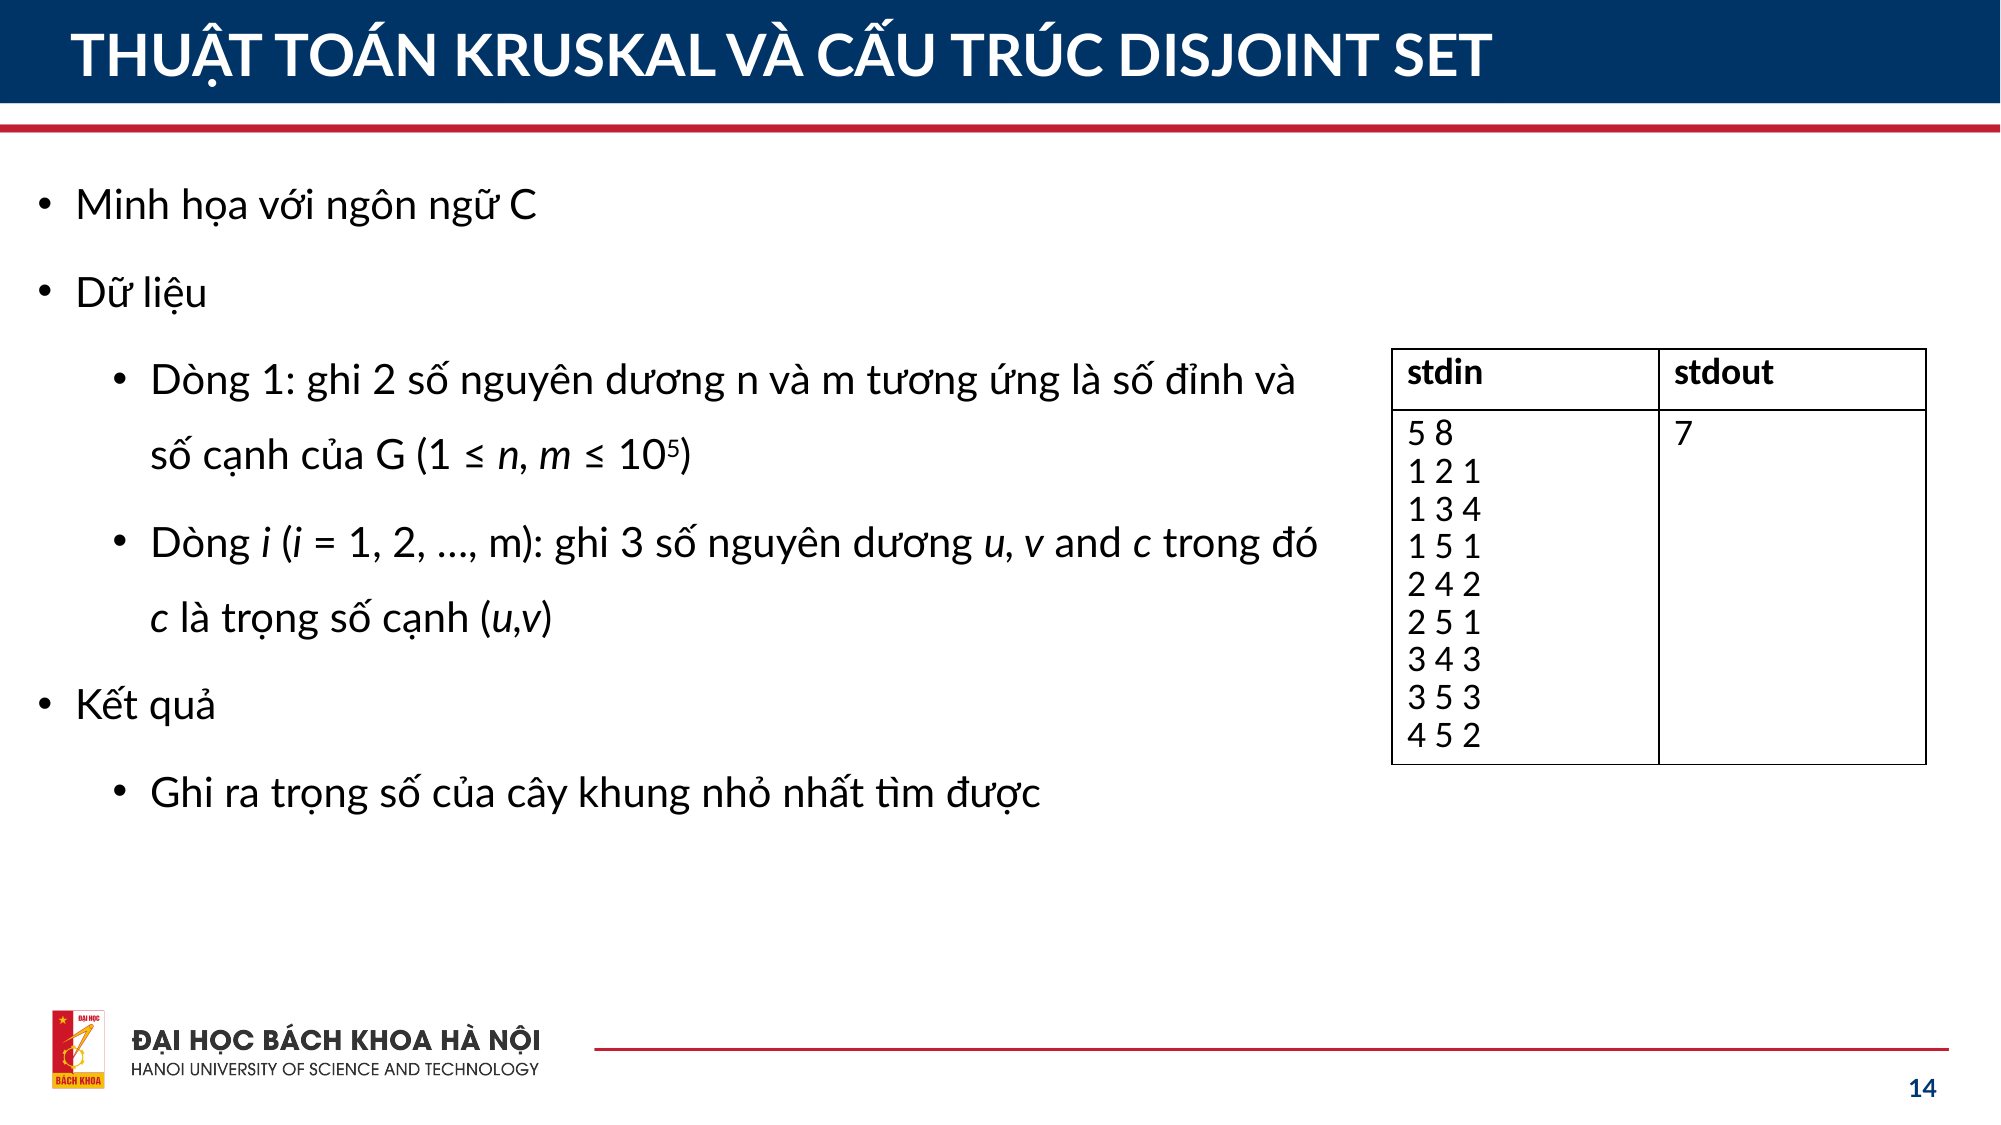

# THUẬT TOÁN KRUSKAL VÀ CẤU TRÚC DISJOINT SET
Minh họa với ngôn ngữ C
Dữ liệu
Dòng 1: ghi 2 số nguyên dương n và m tương ứng là số đỉnh và số cạnh của G (1 ≤ n, m ≤ 105)
Dòng i (i = 1, 2, …, m): ghi 3 số nguyên dương u, v and c trong đó c là trọng số cạnh (u,v)
Kết quả
Ghi ra trọng số của cây khung nhỏ nhất tìm được

| stdin | stdout |
| --- | --- |
| 5 8 1 2 1 1 3 4 1 5 1 2 4 2 2 5 1 3 4 3 3 5 3 4 5 2 | 7 |
14